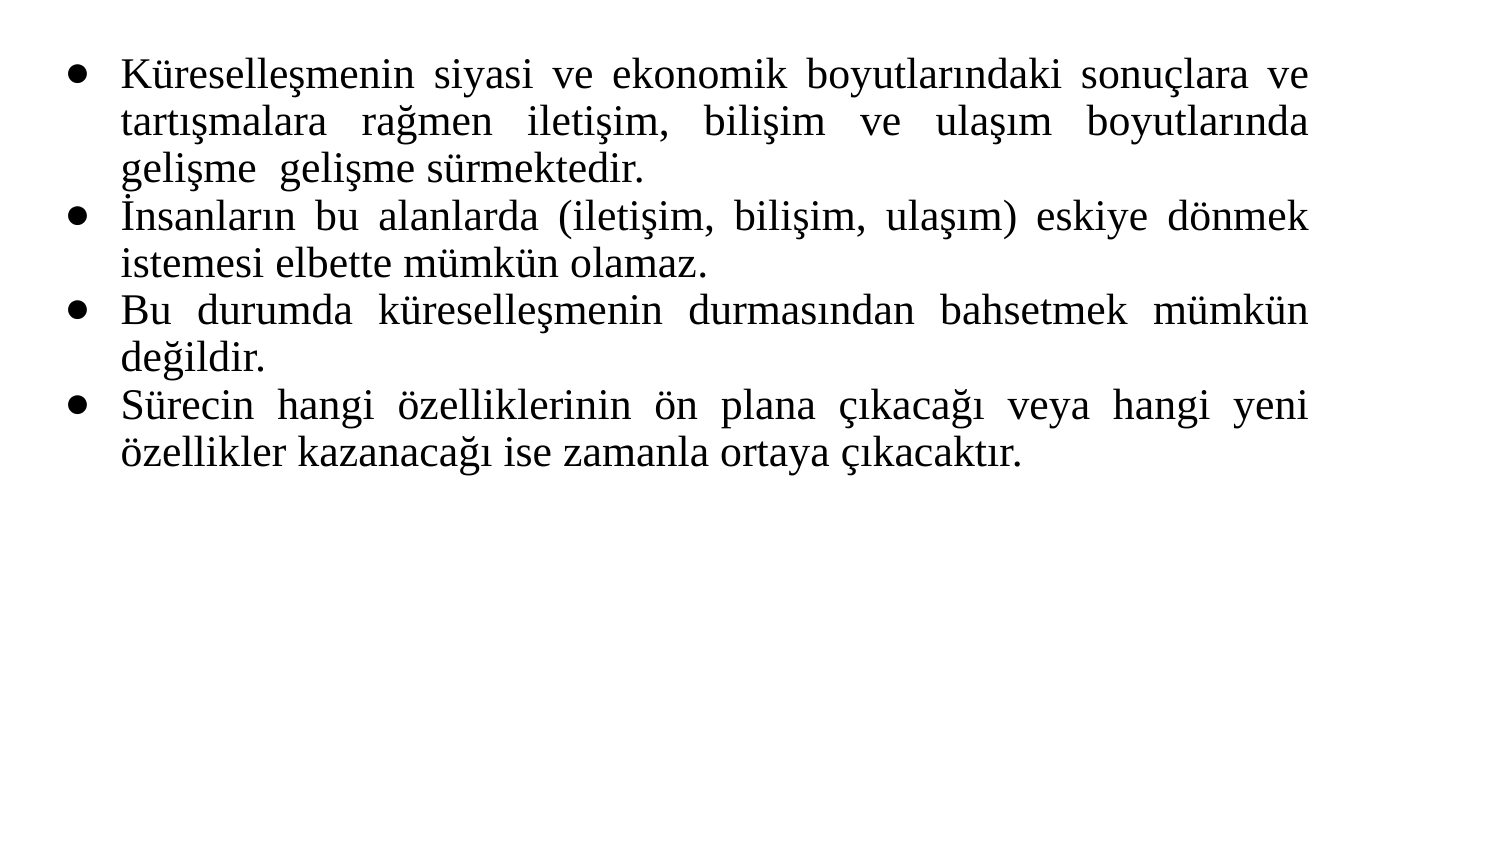

Küreselleşmenin siyasi ve ekonomik boyutlarındaki sonuçlara ve tartışmalara rağmen iletişim, bilişim ve ulaşım boyutlarında gelişme  gelişme sürmektedir.
İnsanların bu alanlarda (iletişim, bilişim, ulaşım) eskiye dönmek istemesi elbette mümkün olamaz.
Bu durumda küreselleşmenin durmasından bahsetmek mümkün değildir.
Sürecin hangi özelliklerinin ön plana çıkacağı veya hangi yeni özellikler kazanacağı ise zamanla ortaya çıkacaktır.